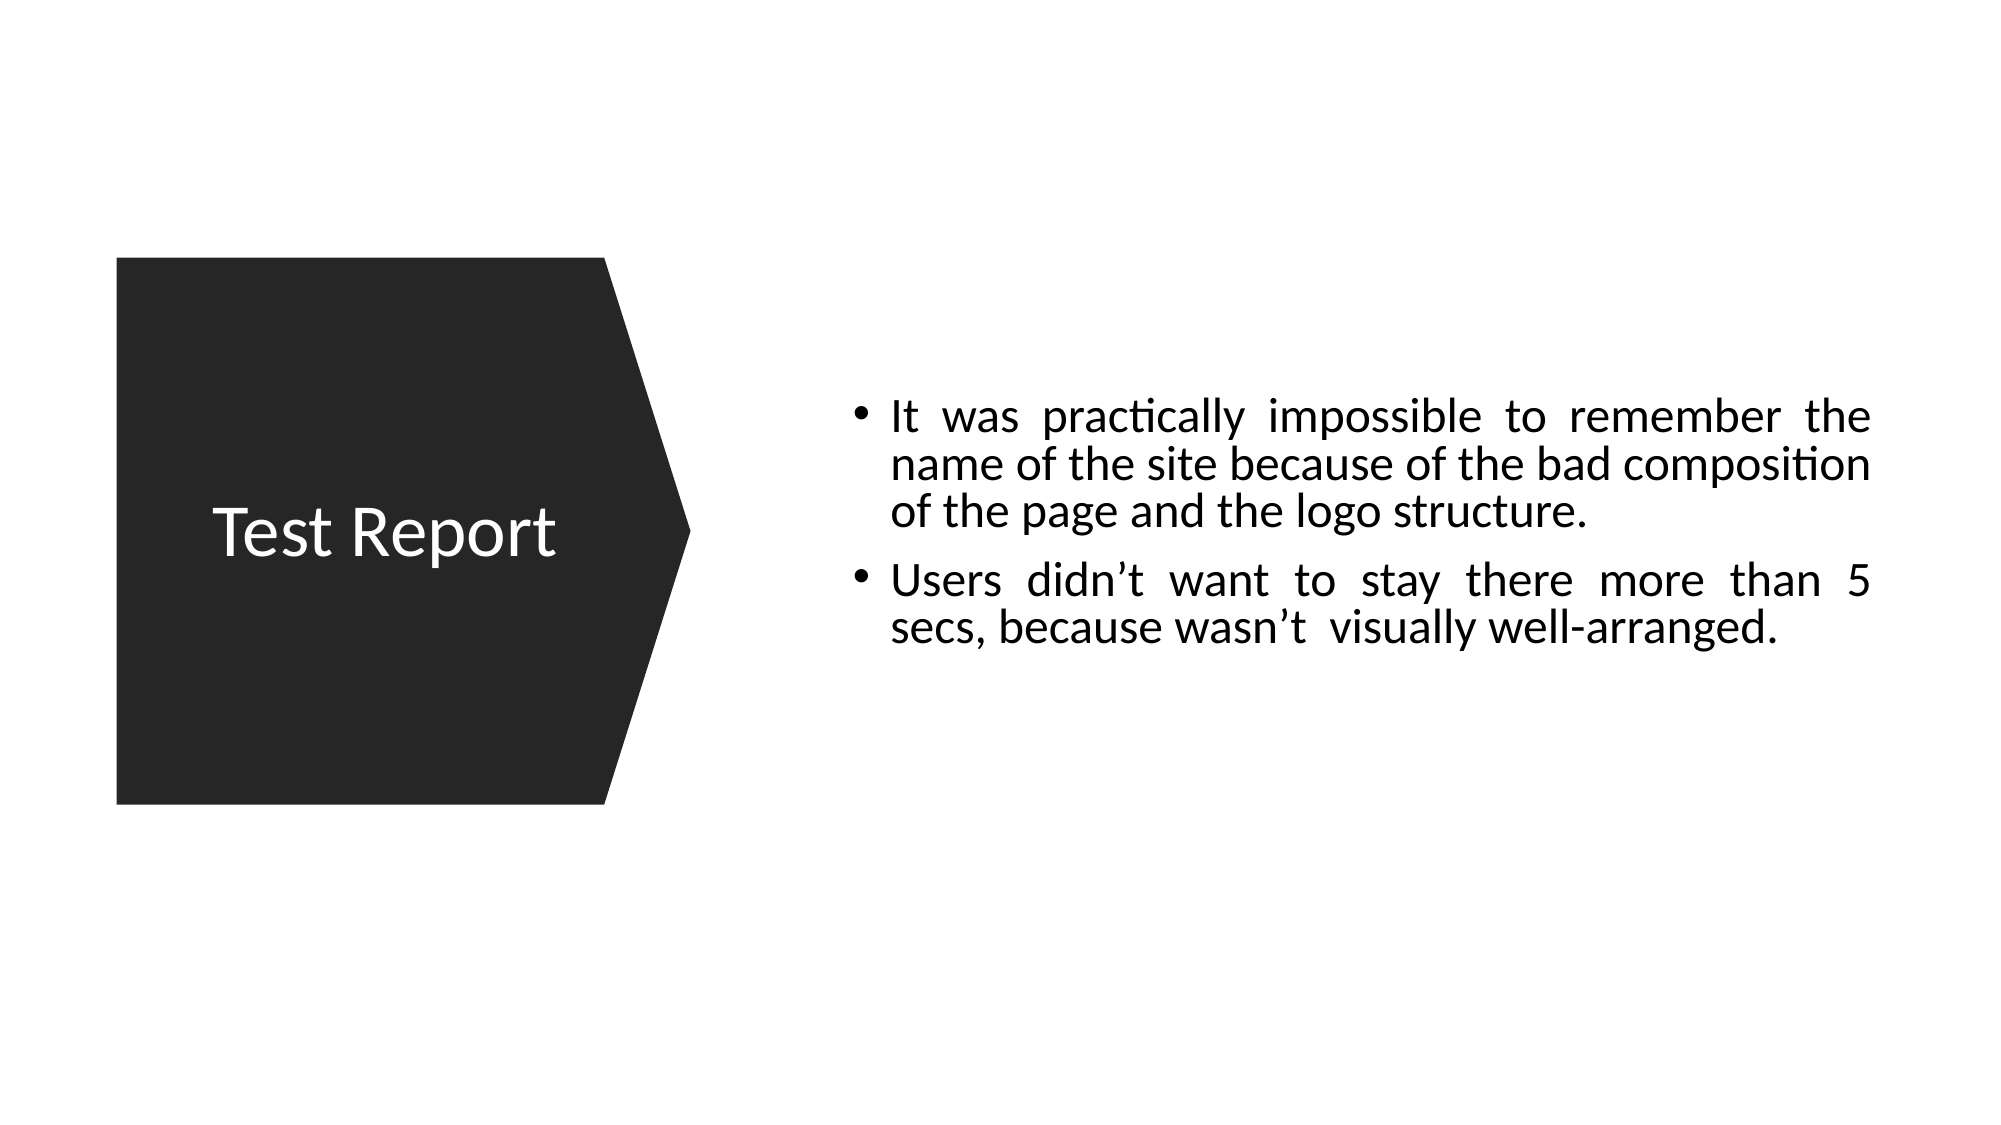

Test Report
It was practically impossible to remember the name of the site because of the bad composition of the page and the logo structure.
Users didn’t want to stay there more than 5 secs, because wasn’t  visually well-arranged.